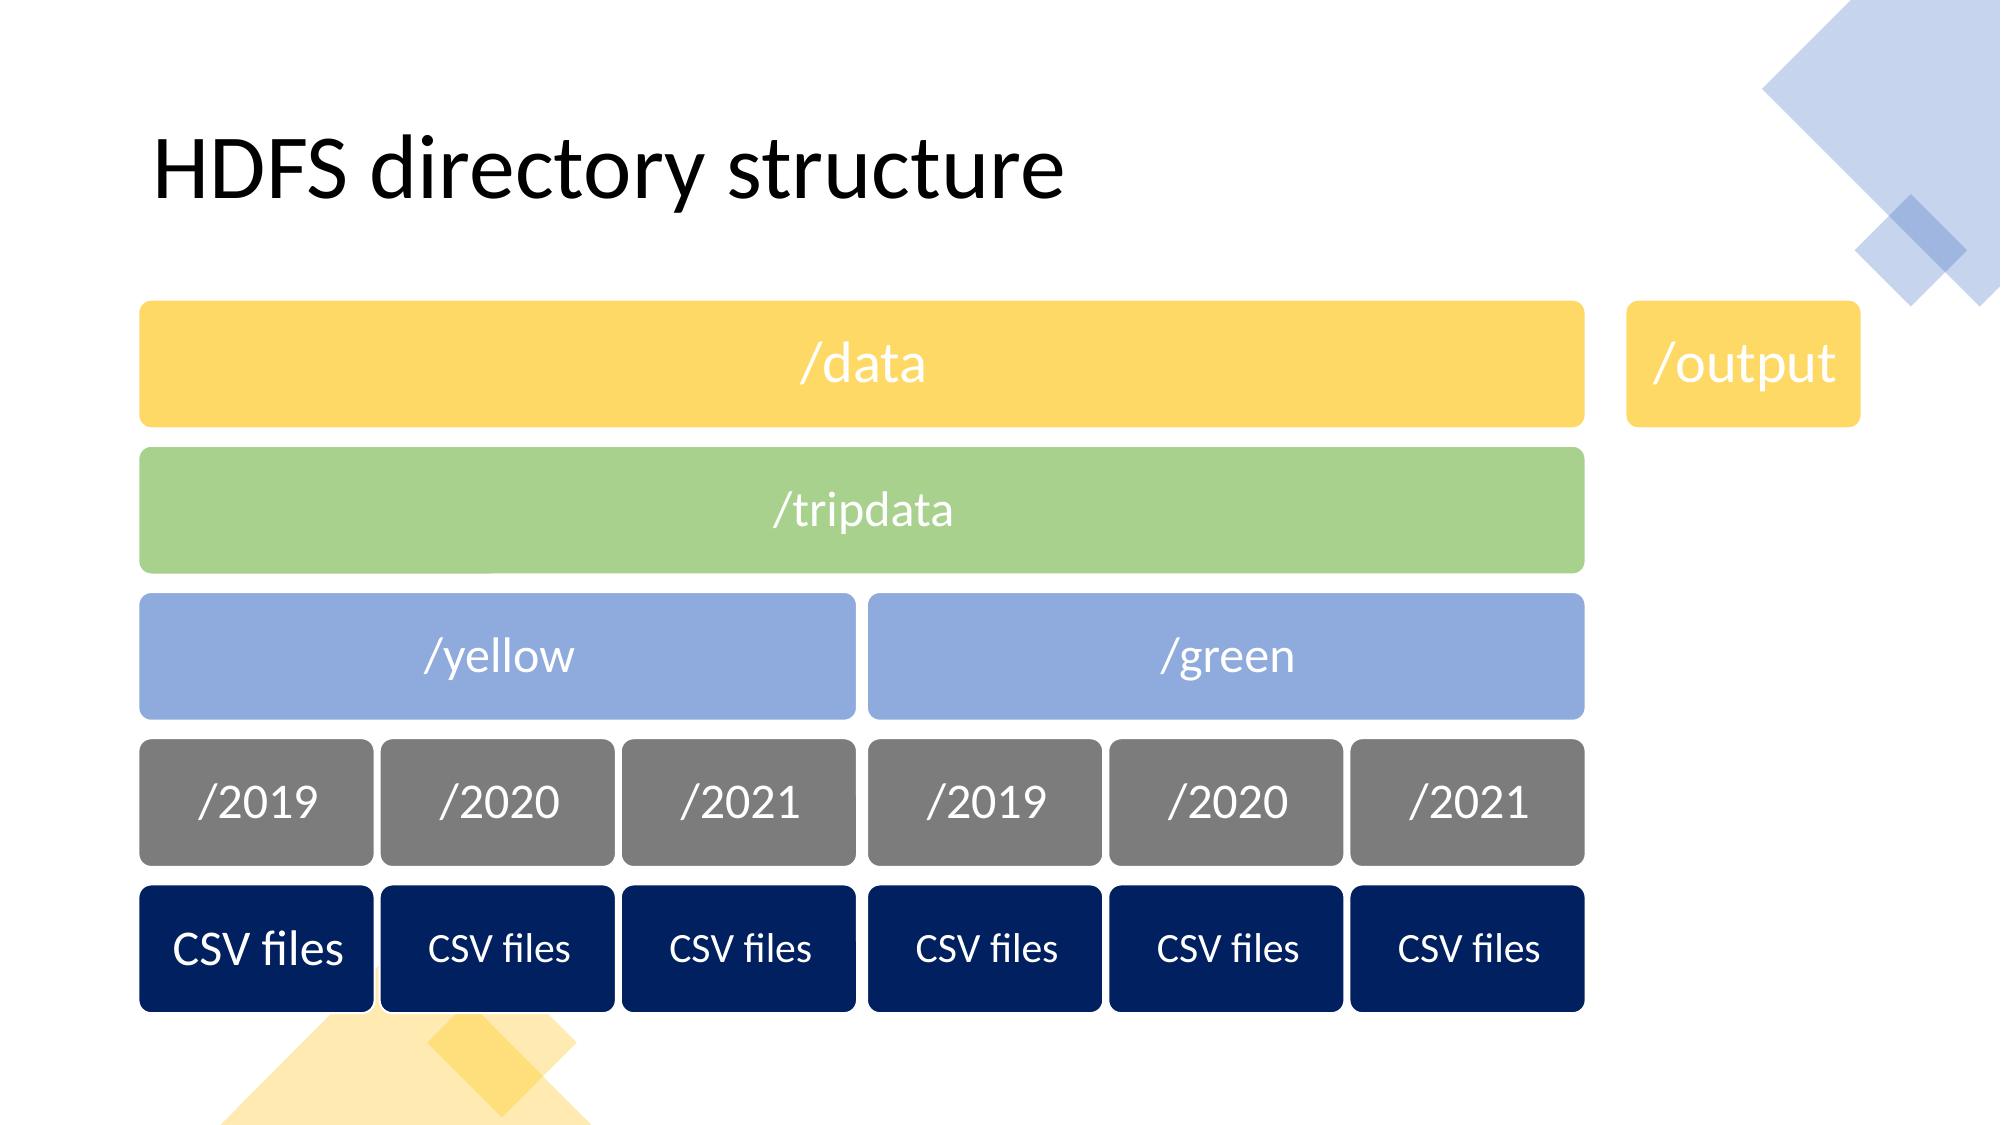

# HDFS directory structure
/data
/tripdata
/yellow
/2019
CSV files
/2020
CSV files
/2021
CSV files
/green
/2019
CSV files
/2020
CSV files
/2021
CSV files
/output